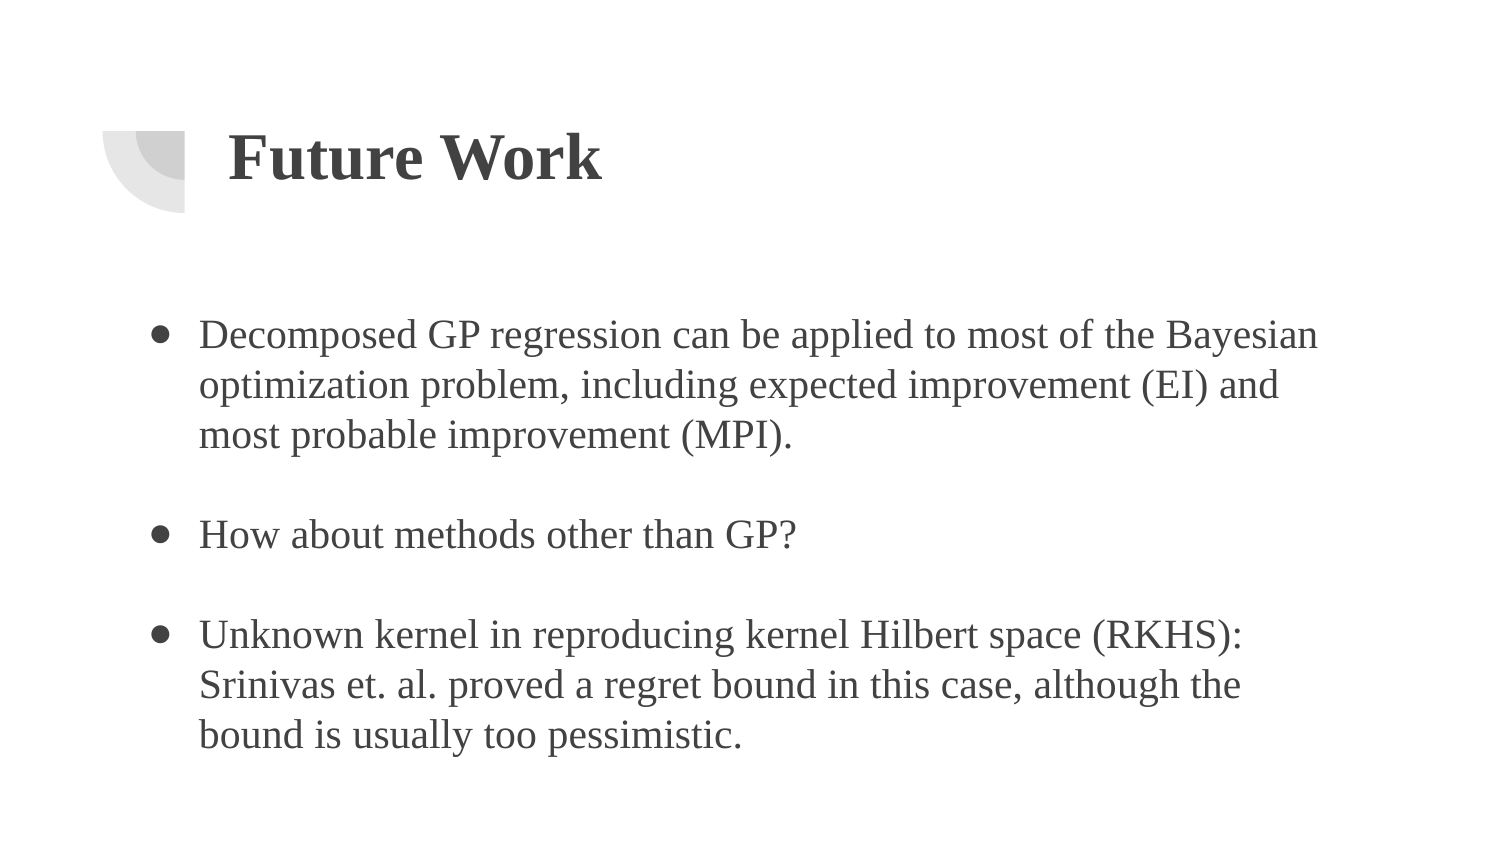

# Future Work
Decomposed GP regression can be applied to most of the Bayesian optimization problem, including expected improvement (EI) and most probable improvement (MPI).

How about methods other than GP?

Unknown kernel in reproducing kernel Hilbert space (RKHS): Srinivas et. al. proved a regret bound in this case, although the bound is usually too pessimistic.